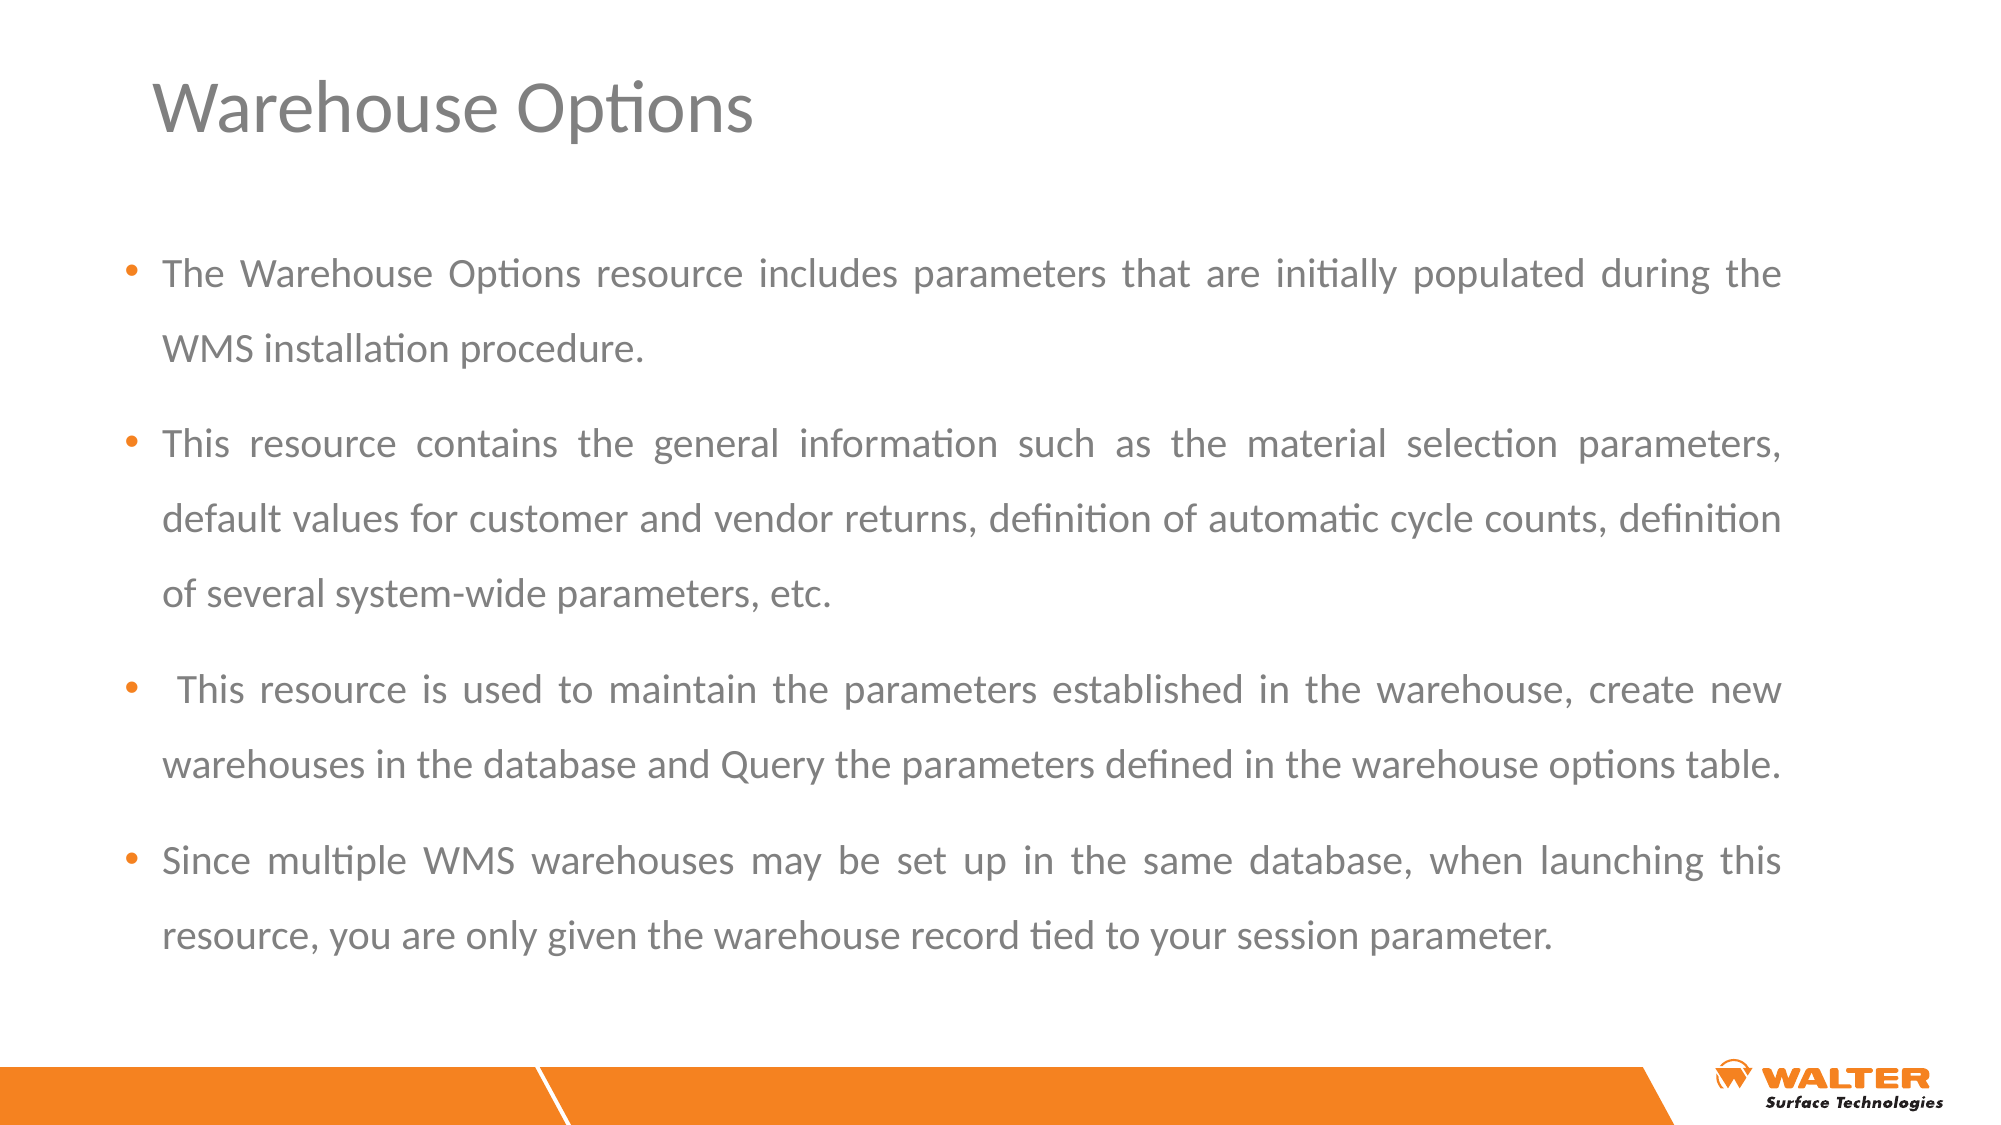

# Warehouse Options
The Warehouse Options resource includes parameters that are initially populated during the WMS installation procedure.
This resource contains the general information such as the material selection parameters, default values for customer and vendor returns, definition of automatic cycle counts, definition of several system-wide parameters, etc.
 This resource is used to maintain the parameters established in the warehouse, create new warehouses in the database and Query the parameters defined in the warehouse options table.
Since multiple WMS warehouses may be set up in the same database, when launching this resource, you are only given the warehouse record tied to your session parameter.